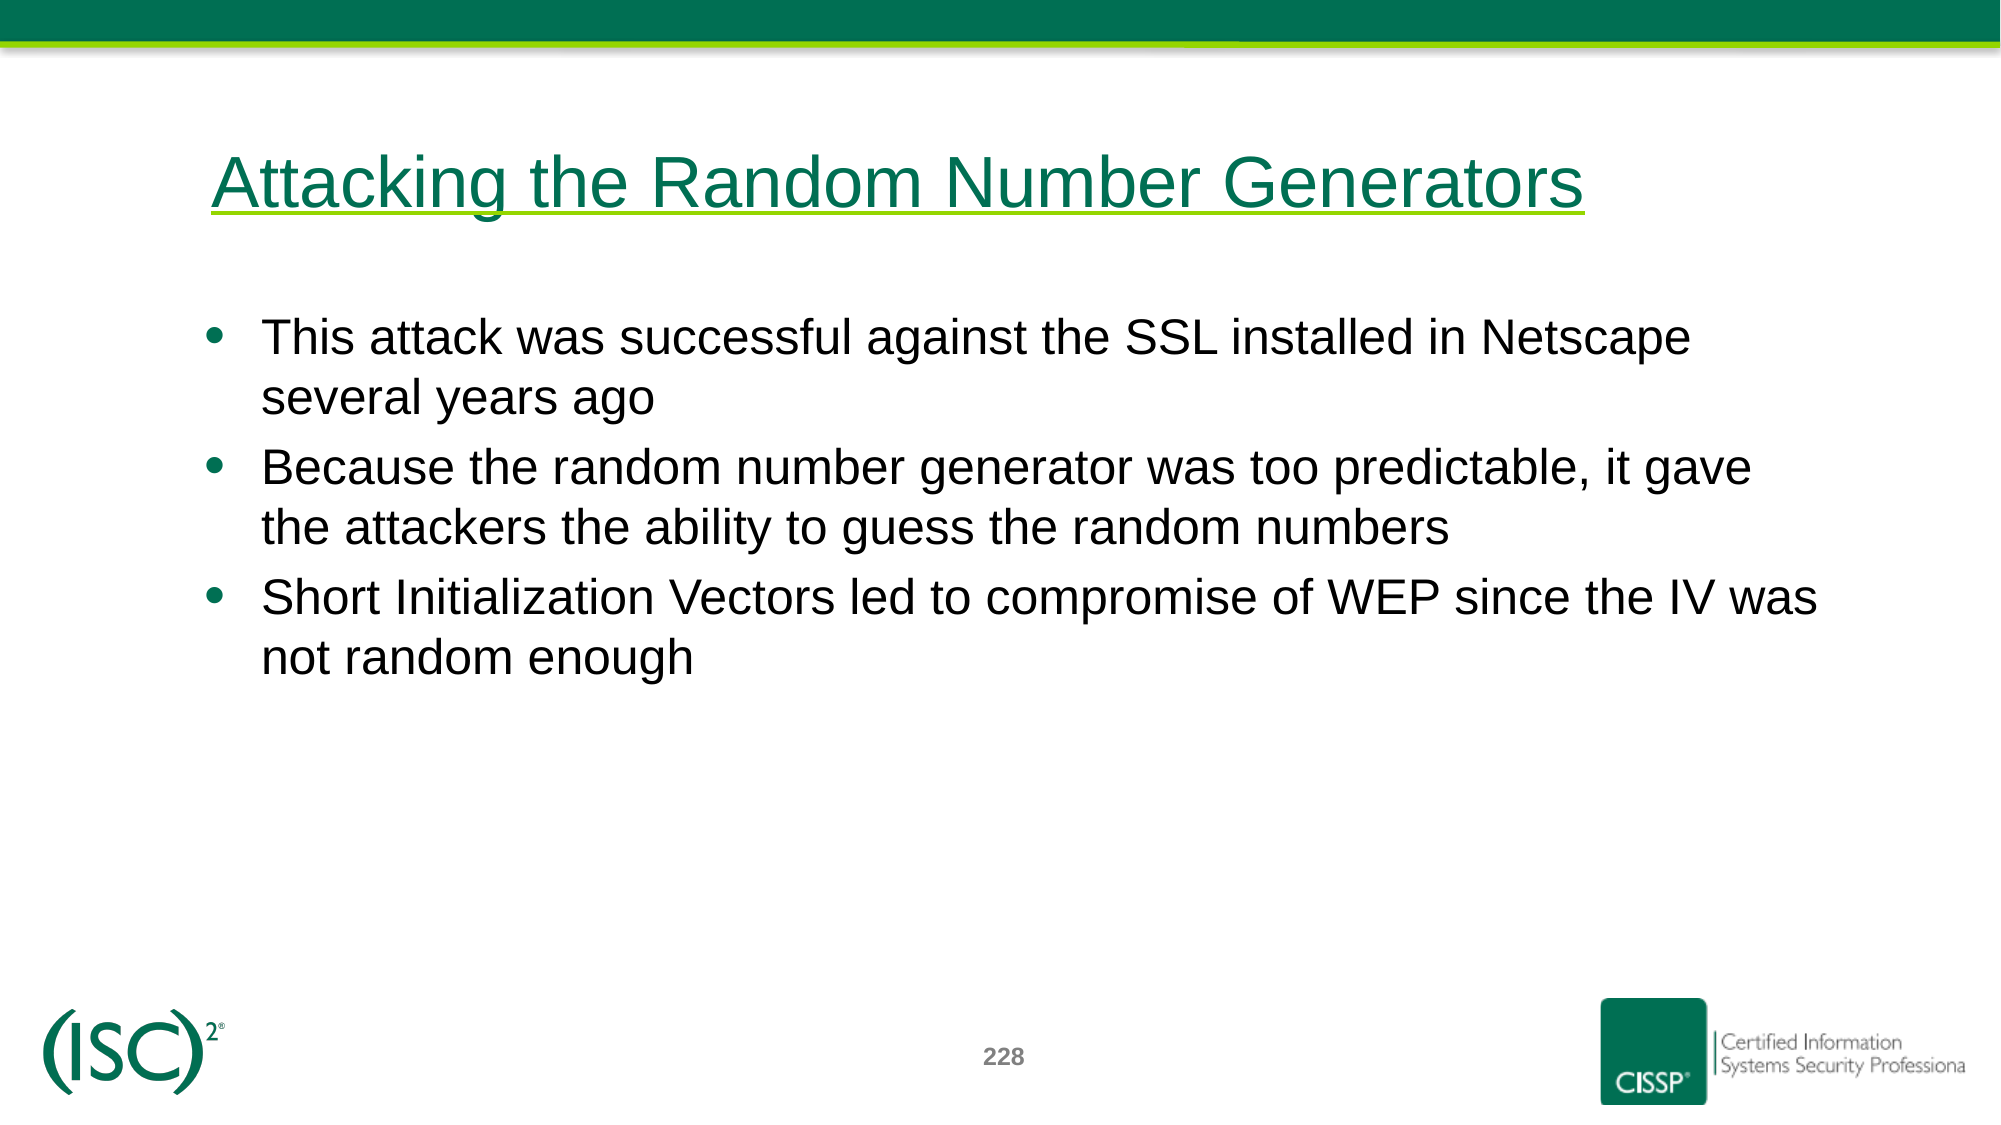

Attacking the Random Number Generators
This attack was successful against the SSL installed in Netscape several years ago
Because the random number generator was too predictable, it gave the attackers the ability to guess the random numbers
Short Initialization Vectors led to compromise of WEP since the IV was not random enough